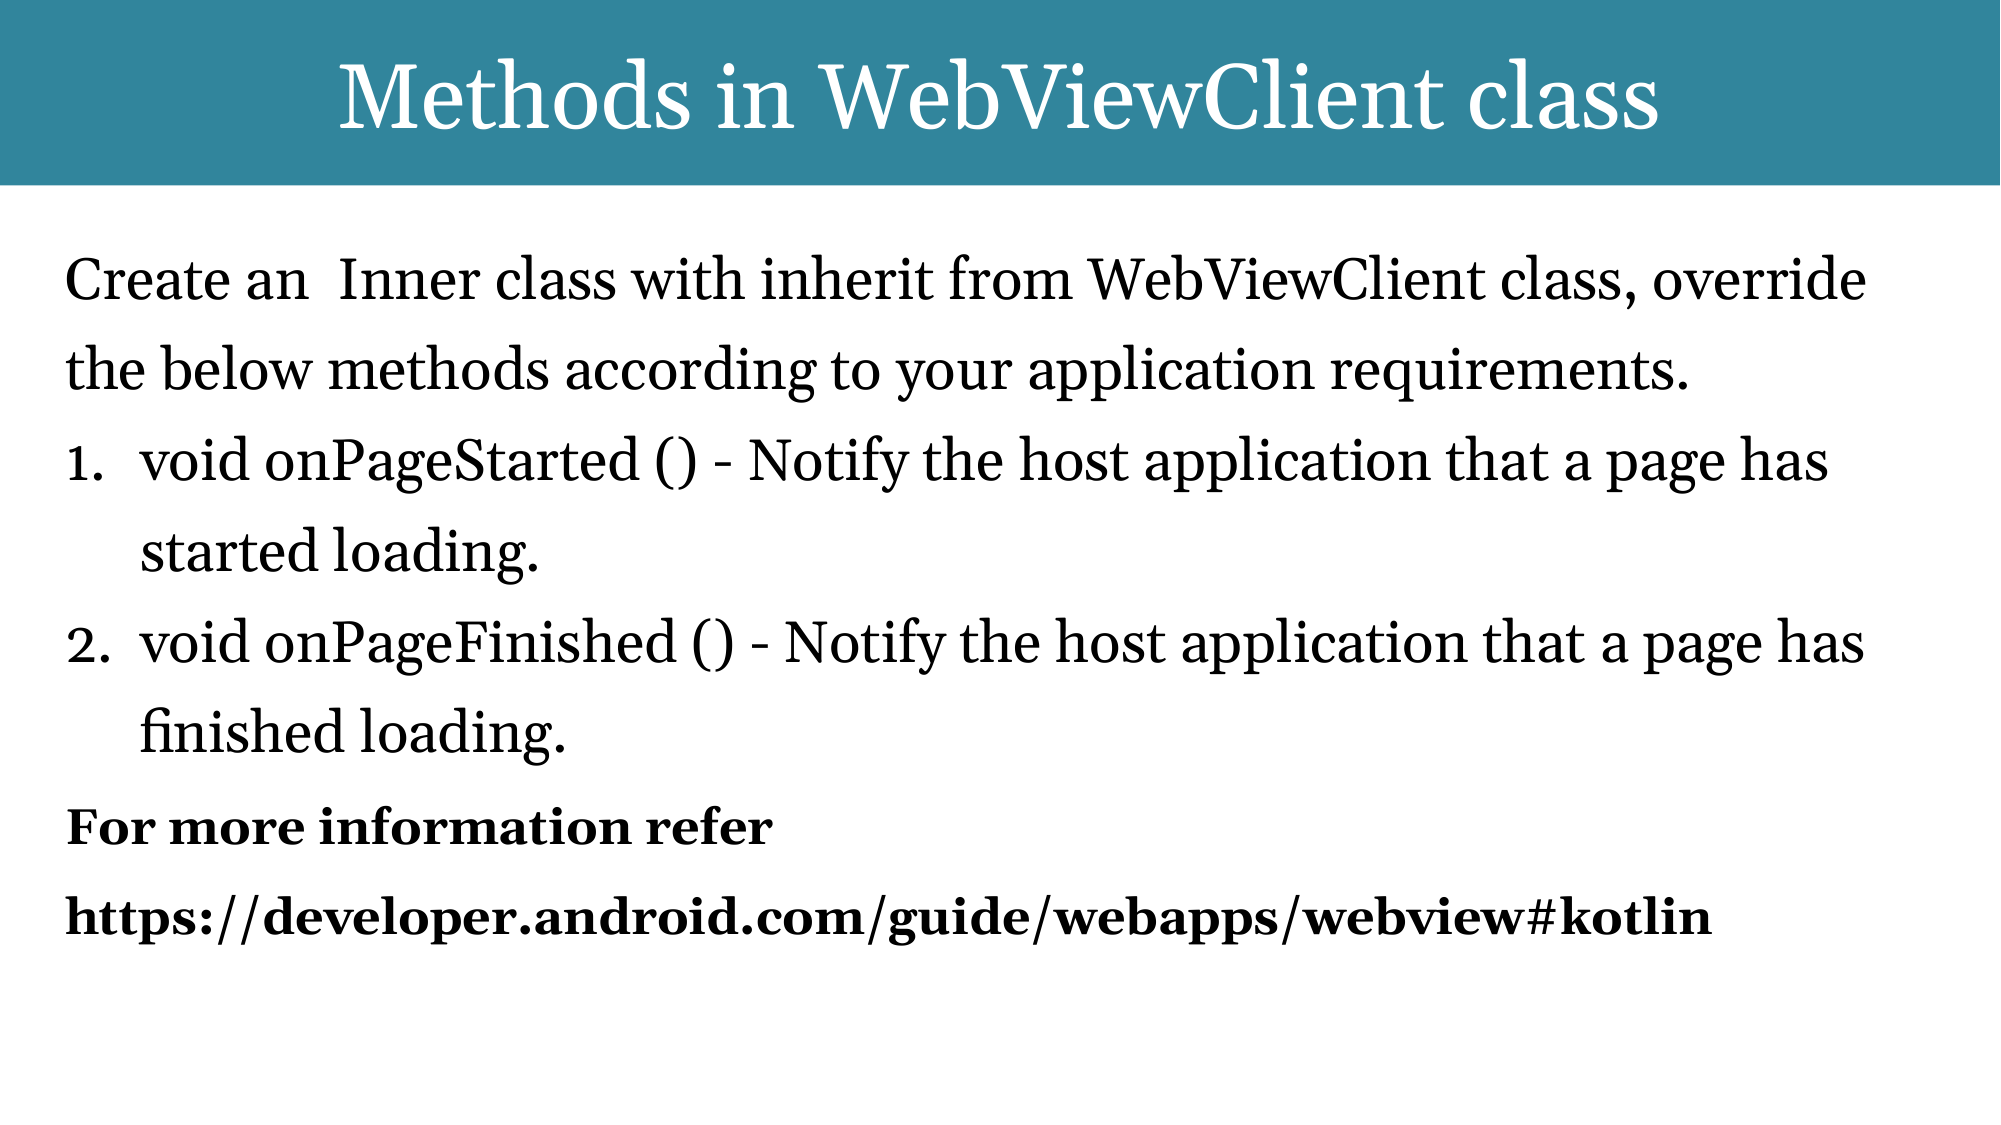

# Methods in WebViewClient class
Create an  Inner class with inherit from WebViewClient class, override the below methods according to your application requirements.
void onPageStarted () - Notify the host application that a page has started loading.
void onPageFinished () - Notify the host application that a page has finished loading.
For more information refer https://developer.android.com/guide/webapps/webview#kotlin